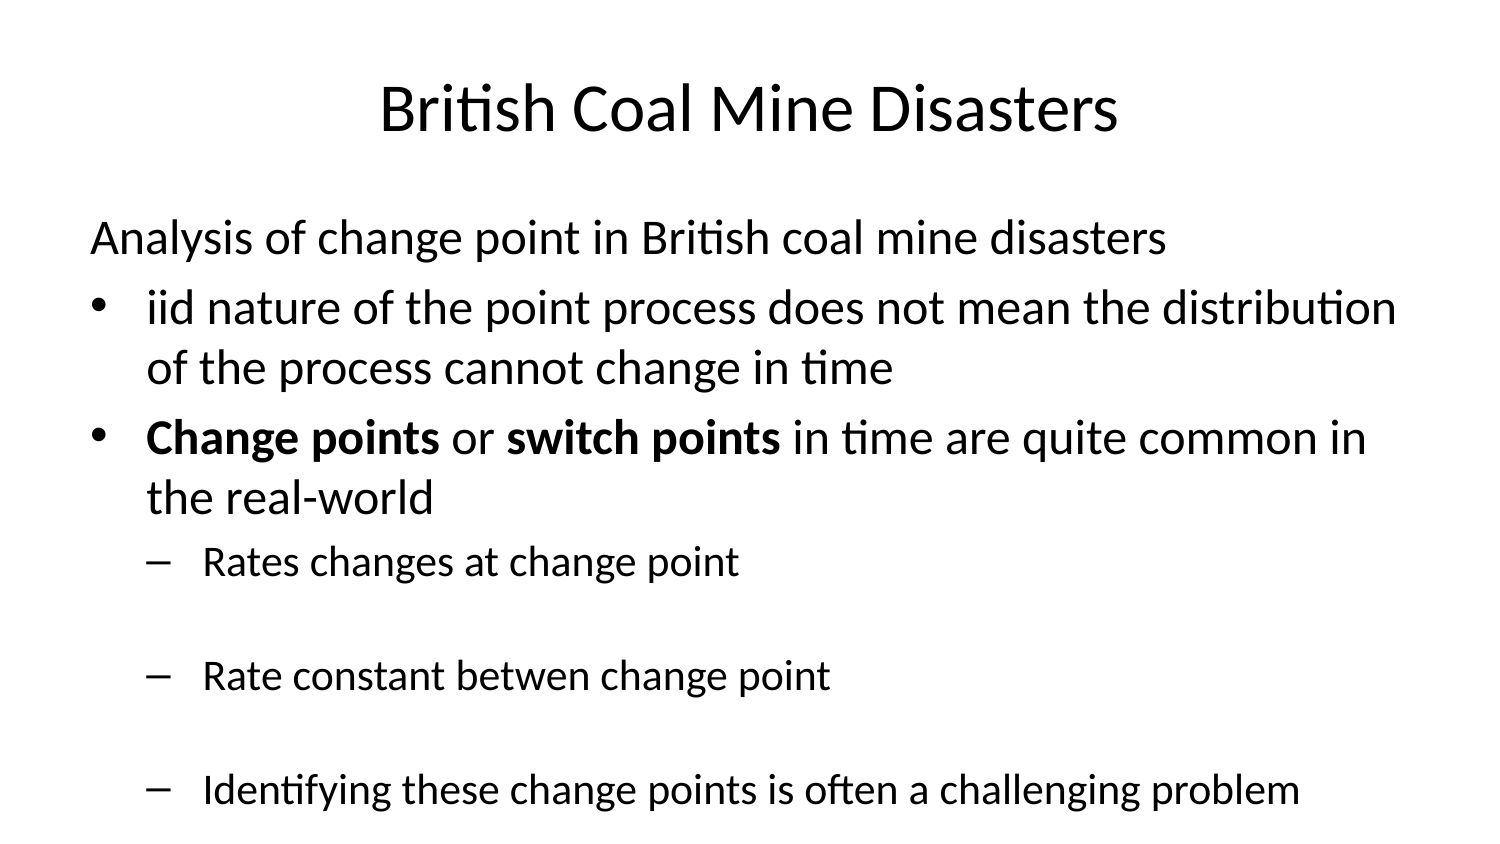

# British Coal Mine Disasters
Analysis of change point in British coal mine disasters
iid nature of the point process does not mean the distribution of the process cannot change in time
Change points or switch points in time are quite common in the real-world
Rates changes at change point
Rate constant betwen change point
Identifying these change points is often a challenging problem